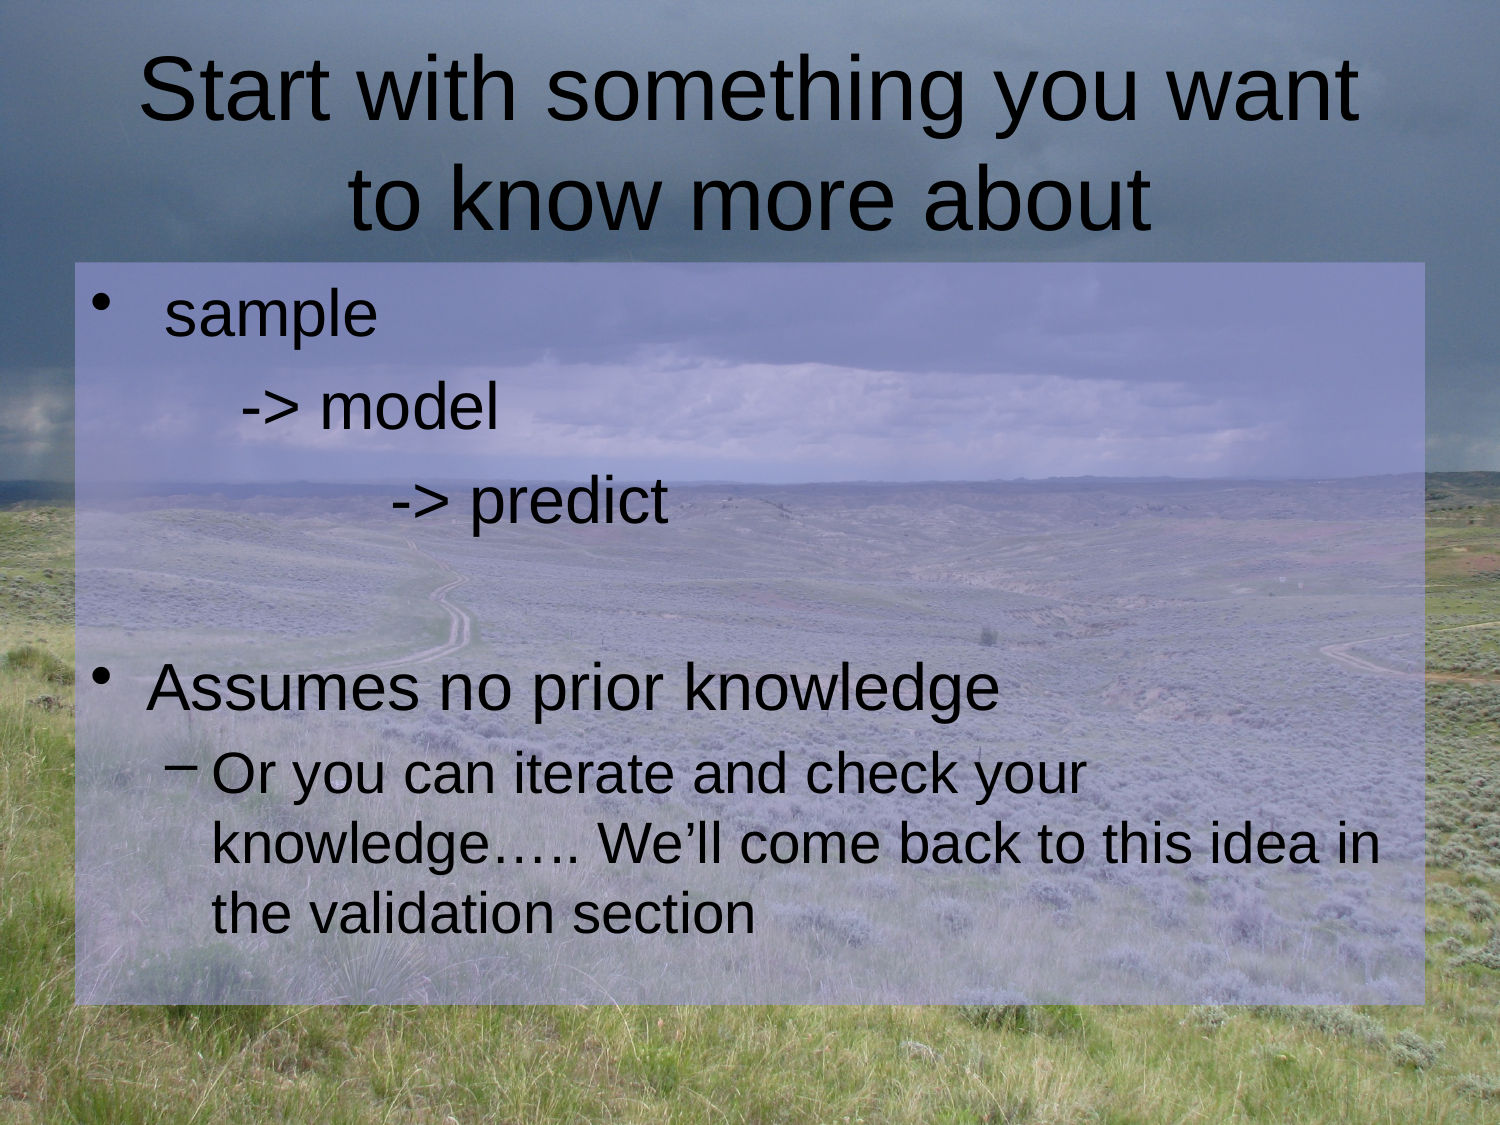

# Start with something you want to know more about
 sample
	-> model
		-> predict

Assumes no prior knowledge
Or you can iterate and check your knowledge….. We’ll come back to this idea in the validation section